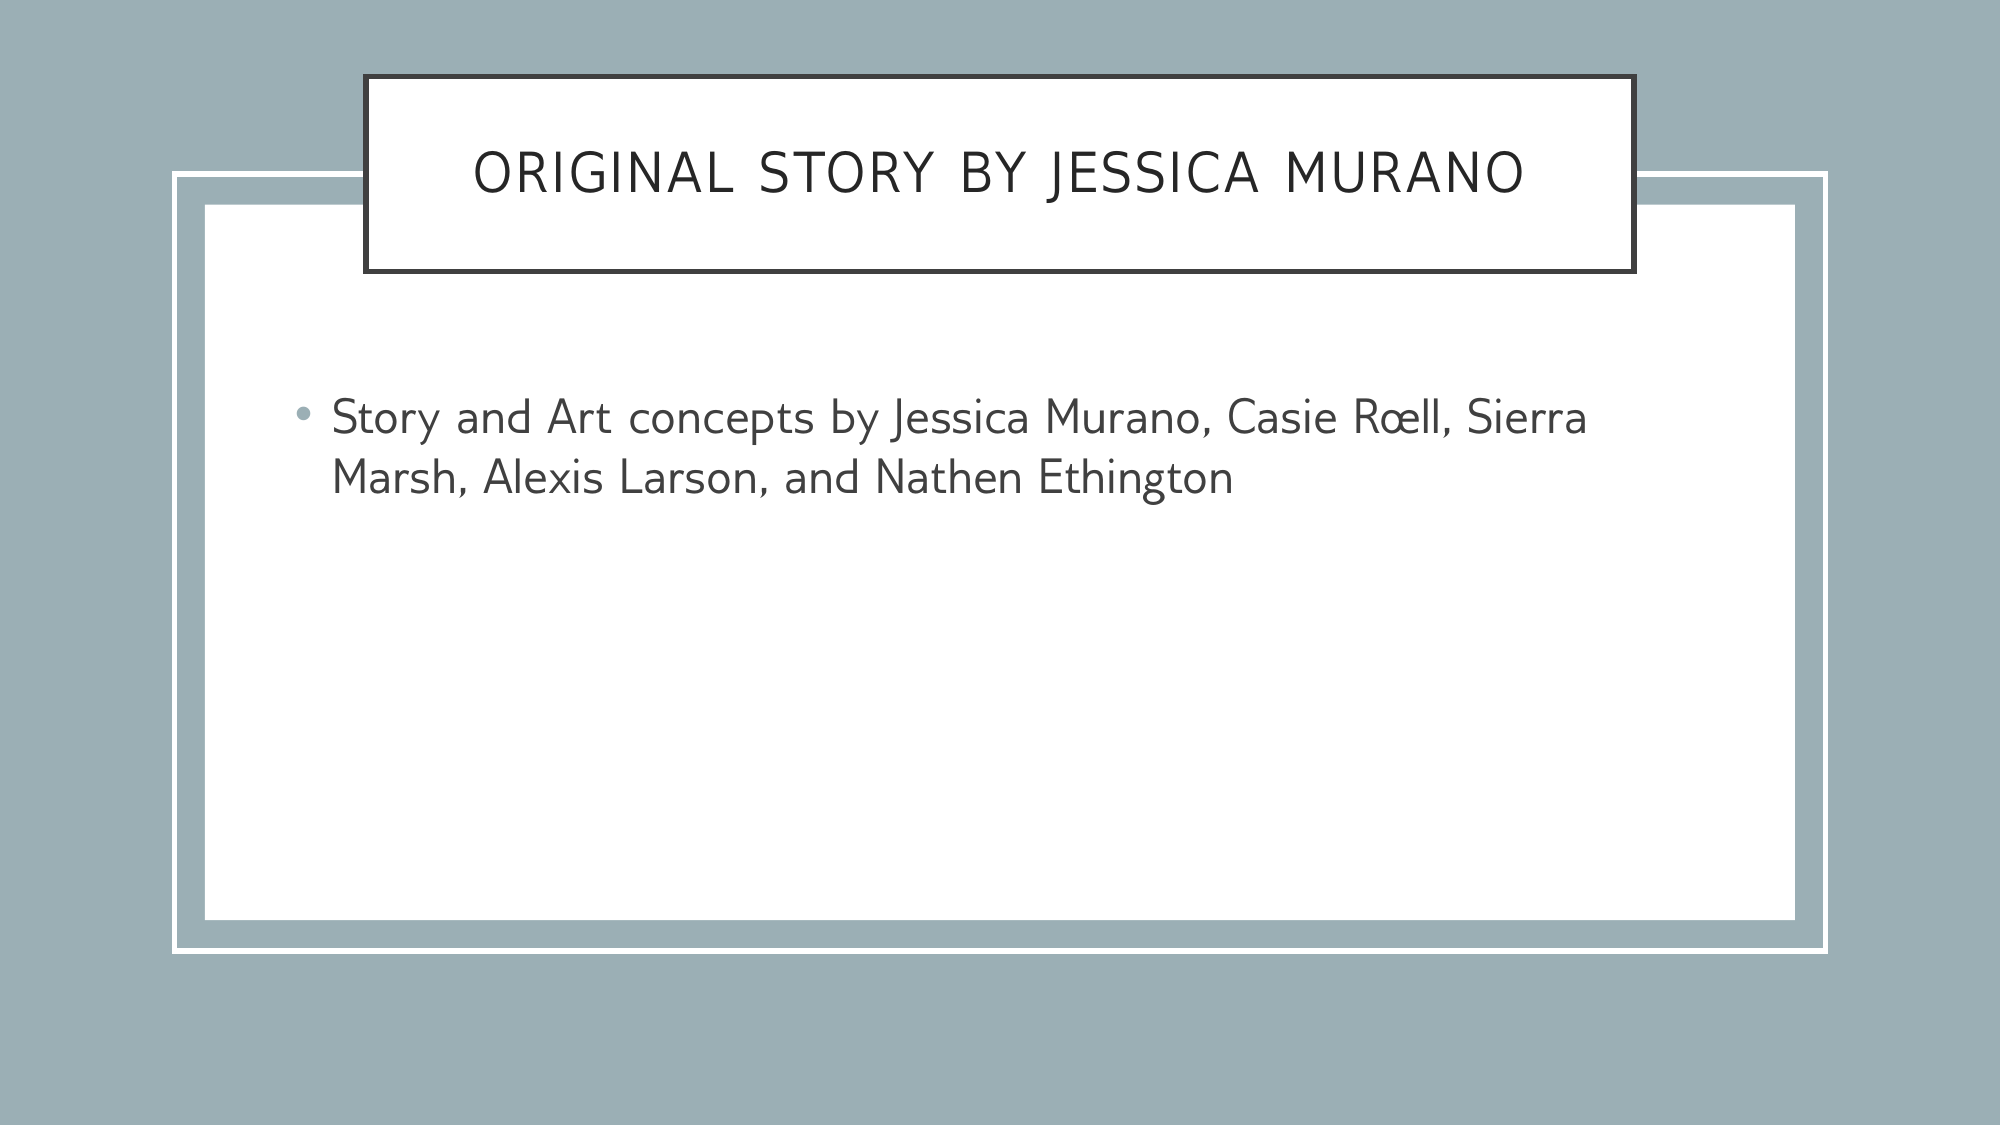

# Original Story by Jessica Murano

Story and Art concepts by Jessica Murano, Casie Roell, Sierra Marsh, Alexis Larson, and Nathen Ethington